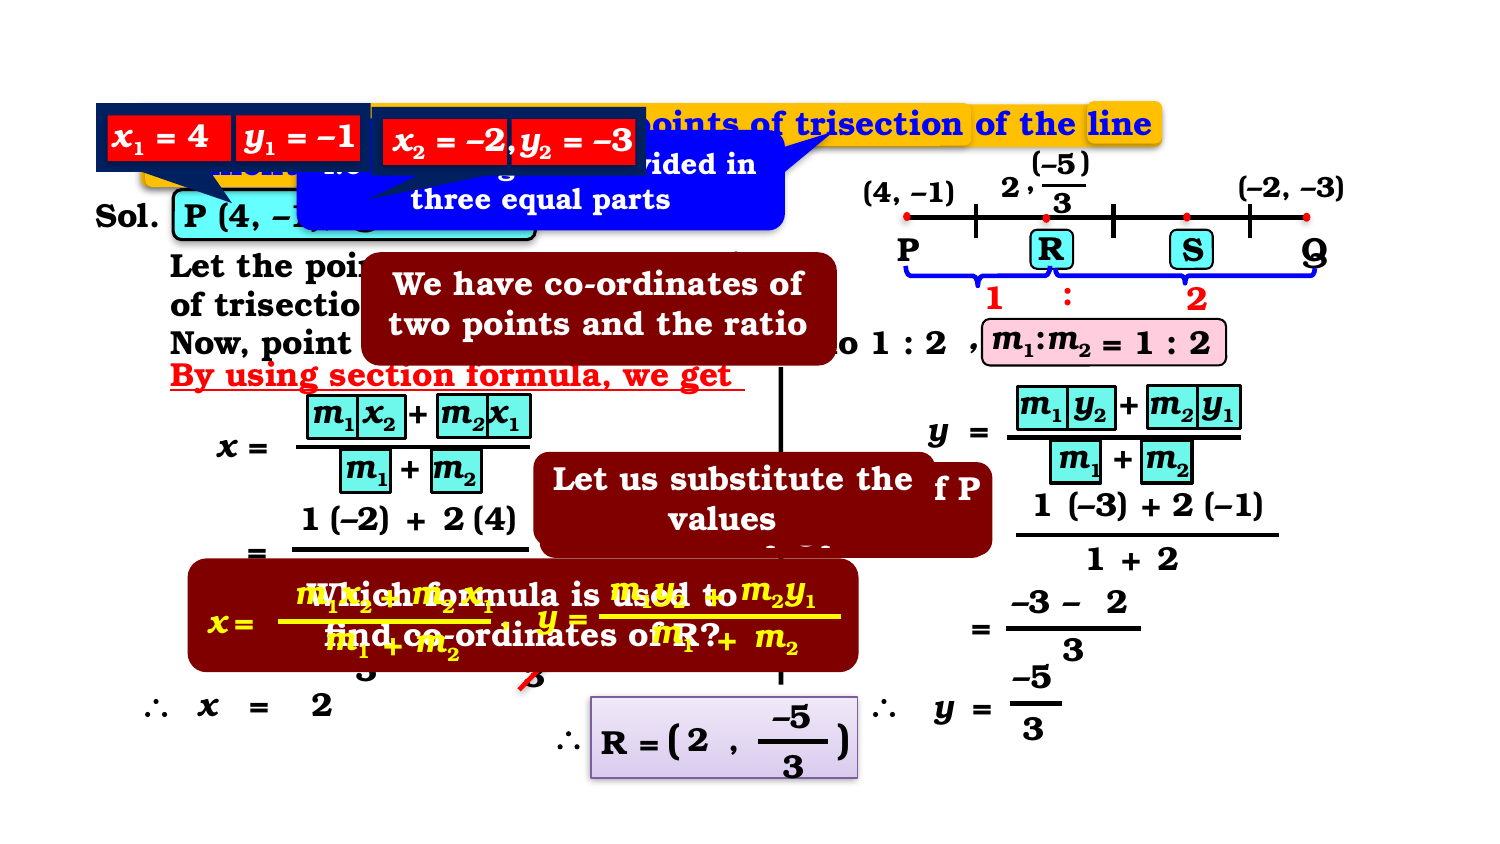

Q. Find the coordinates of the points of trisection of the line
     segment joining (4, –1) and (–2, –3).

x1 = 4
y1 = –1

x2 = –2,
y2 = –3

i.e a line segment divided in three equal parts
  (    )
–5
,
2
3

(–2, –3)
(4, –1)
Q (–2, –3)
P (4, –1),
Sol.

R
P
S
Q

Let the points R and S be the points
of trisection of seg PQ.

We have co-ordinates of two points and the ratio
:
1
2
, m1:m2
Now, point R divides seg PQ in the ratio 1 : 2
 = 1 : 2

By using section formula, we get

m1
y2
+
m2
y1
m1
x2
+
m2
x1

y  =
x =
m1 + m2
m1 + m2

Let us substitute the values

Let the co-ordinates of P be (x1, y1)

Let the co-ordinates of Q be (x2, y2)

1
(–3)
+
2
(–1)
1
(–2)
+
2
(4)
=
=
1
+
2
1
+
2

m1y2
m2y1
+
m2
+
y
=
m1
m1x2
m2 x1
+
,
m2
+
x
=
m1
Which formula is used to find co-ordinates of R?
–3
–
2
2
–2
+
8
6
=

=
3
=
3
3
–5

∴
x
=
2
∴
y
=
–5
,
2
3
  (           )

3
∴
R =